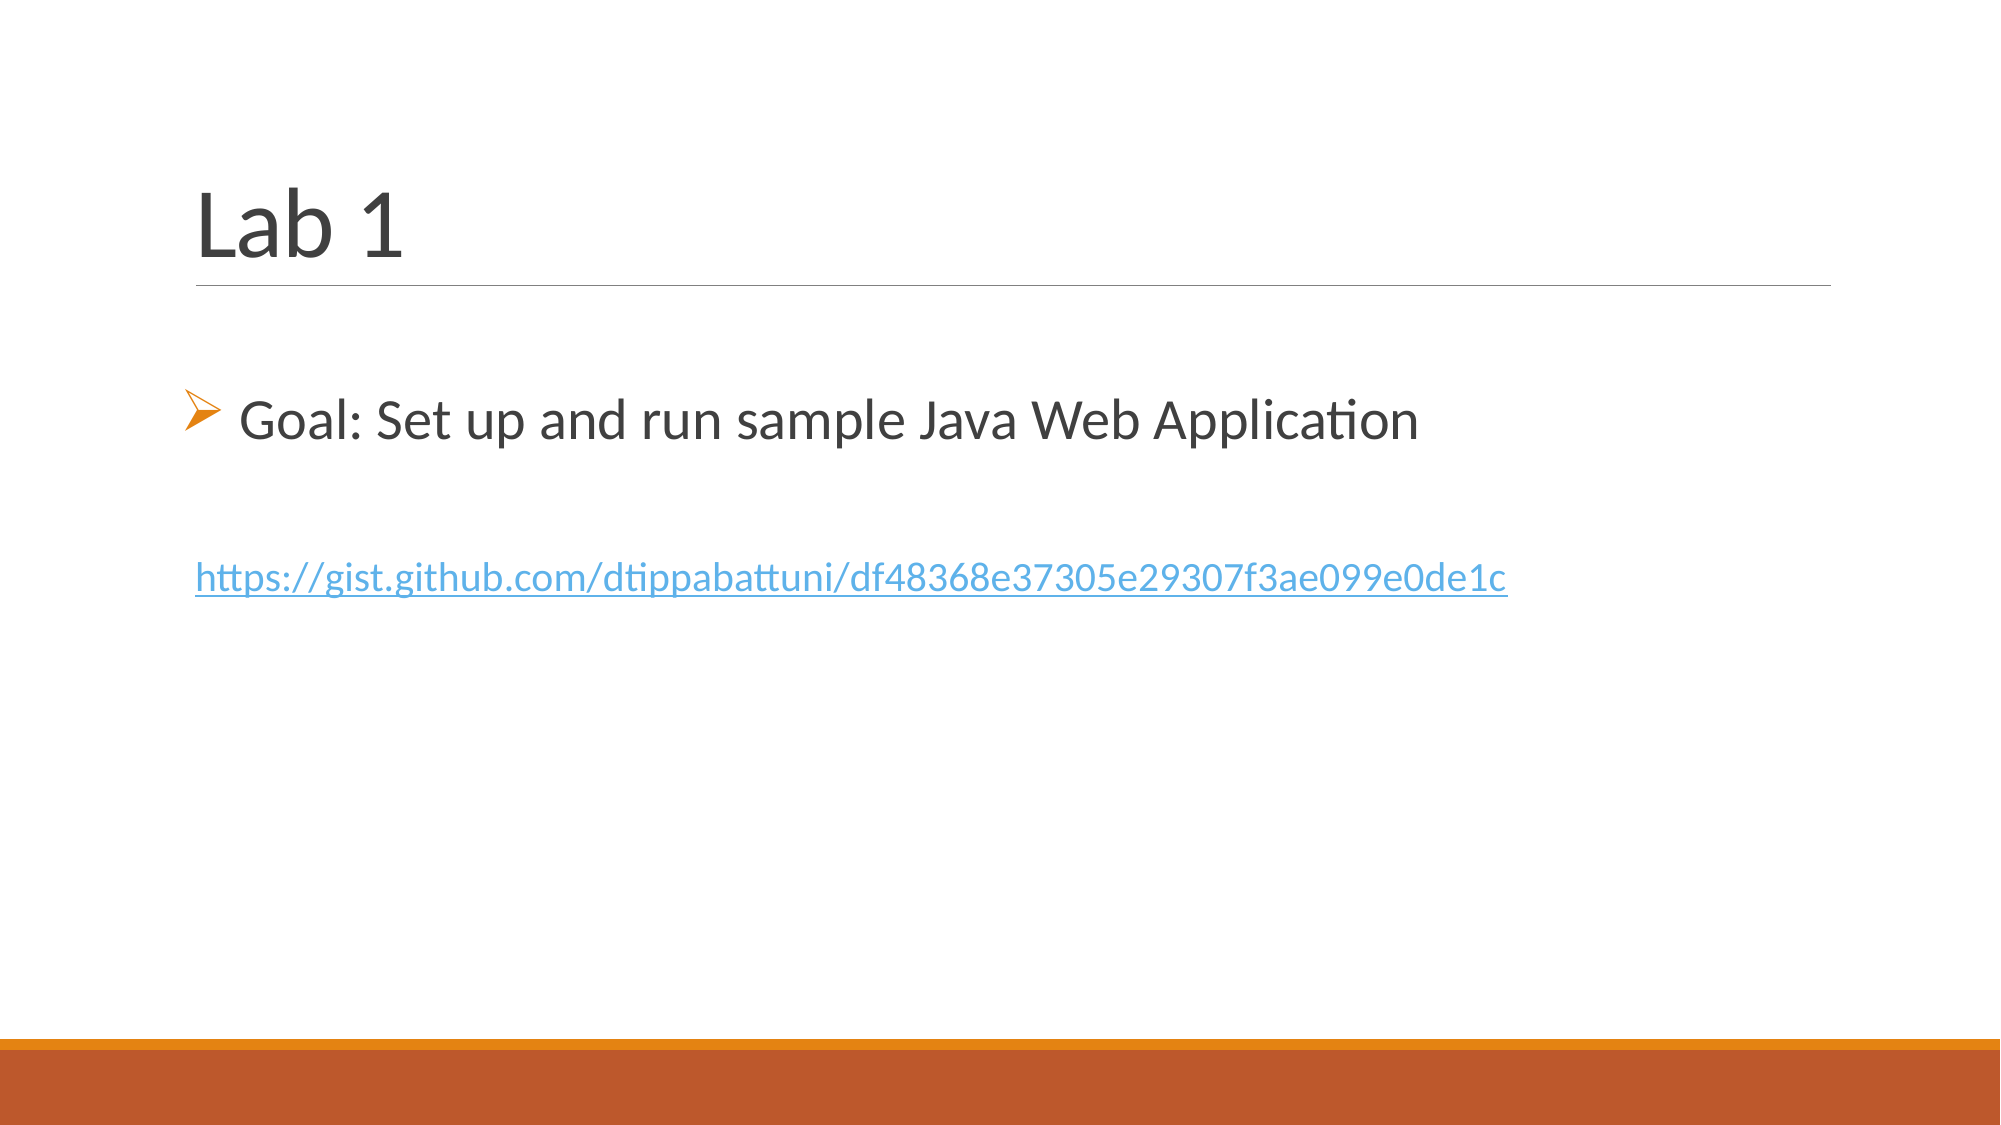

# Lab 1

 Goal: Set up and run sample Java Web Application

https://gist.github.com/dtippabattuni/df48368e37305e29307f3ae099e0de1c